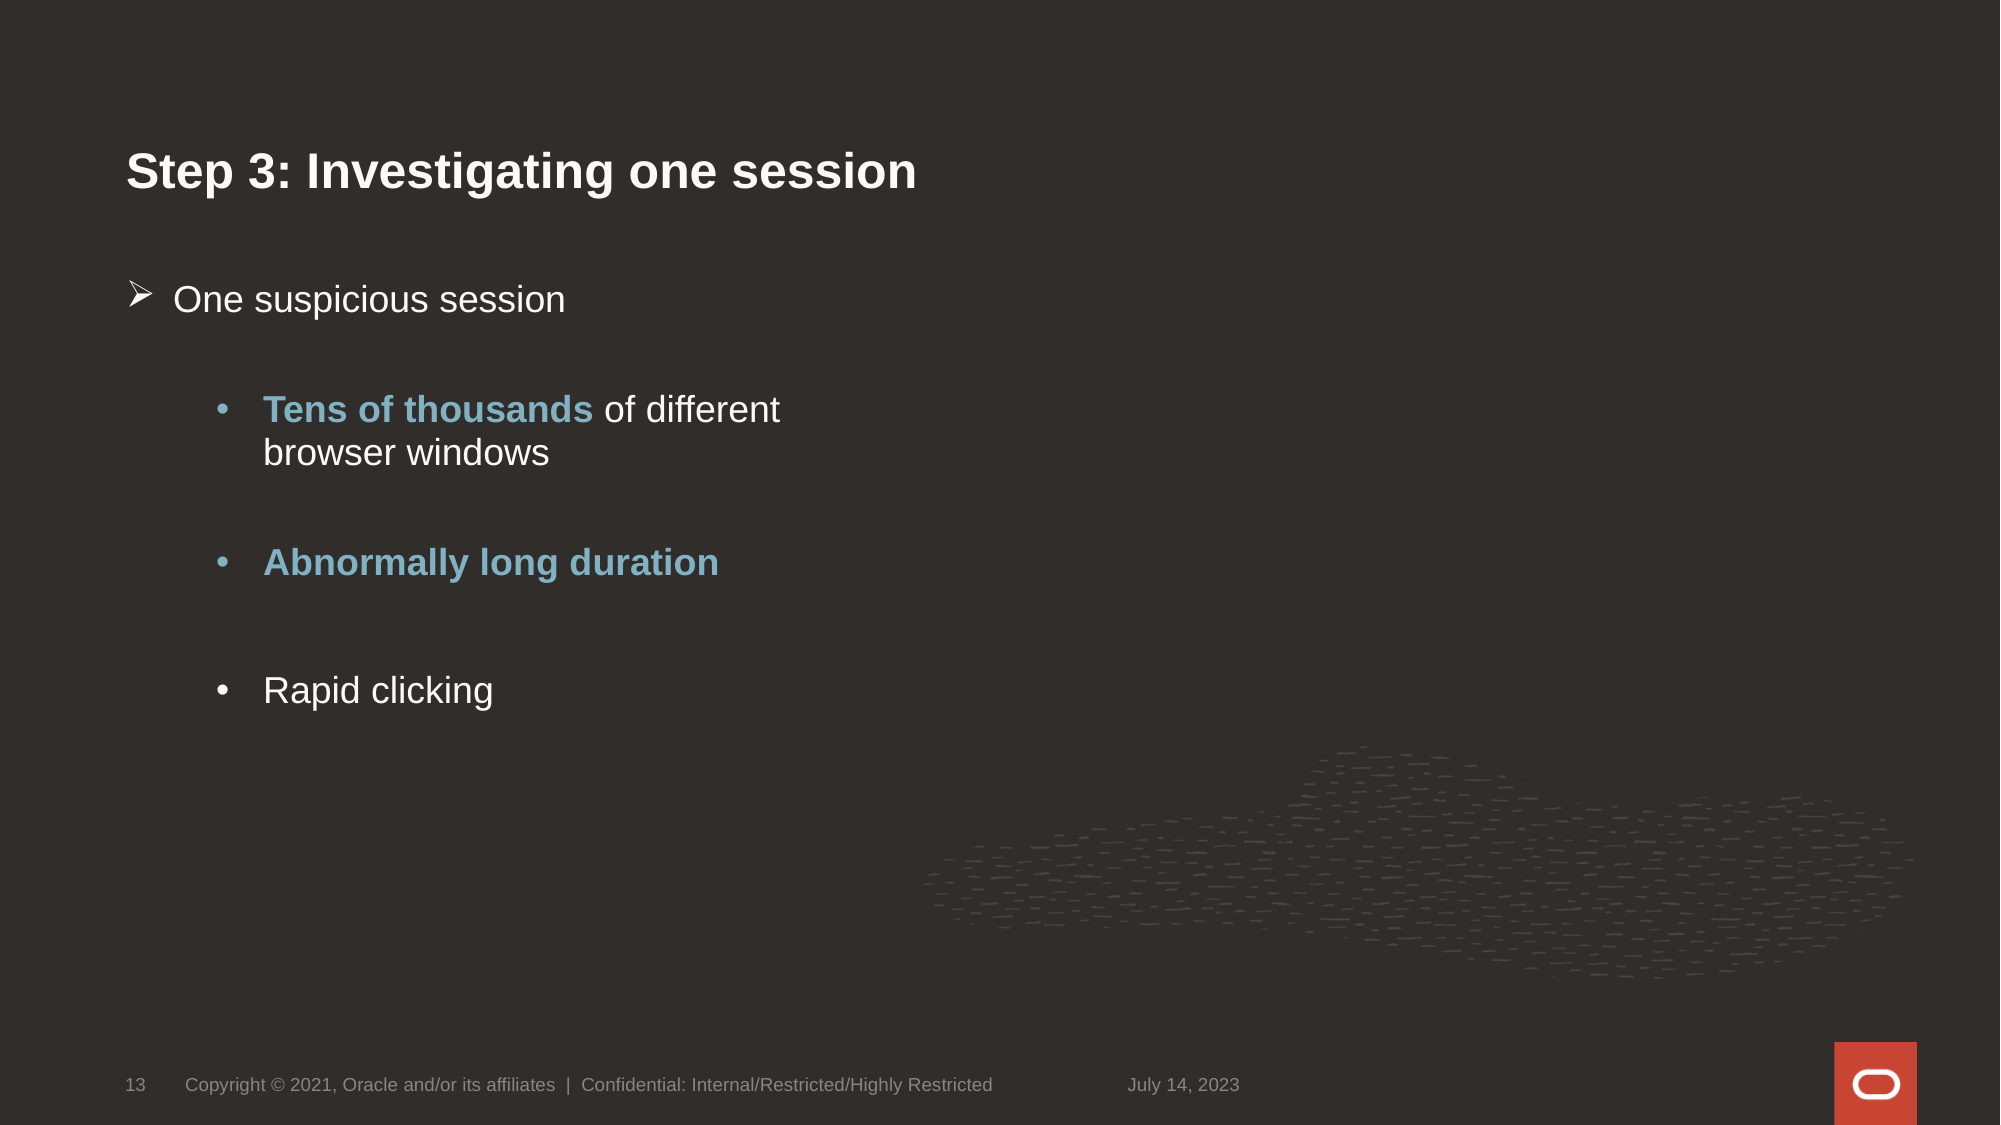

# Step 3: Investigating one session
One suspicious session

Tens of thousands of different browser windows

Abnormally long duration

Rapid clicking

13
Copyright © 2021, Oracle and/or its affiliates  |  Confidential: Internal/Restricted/Highly Restricted
July 14, 2023